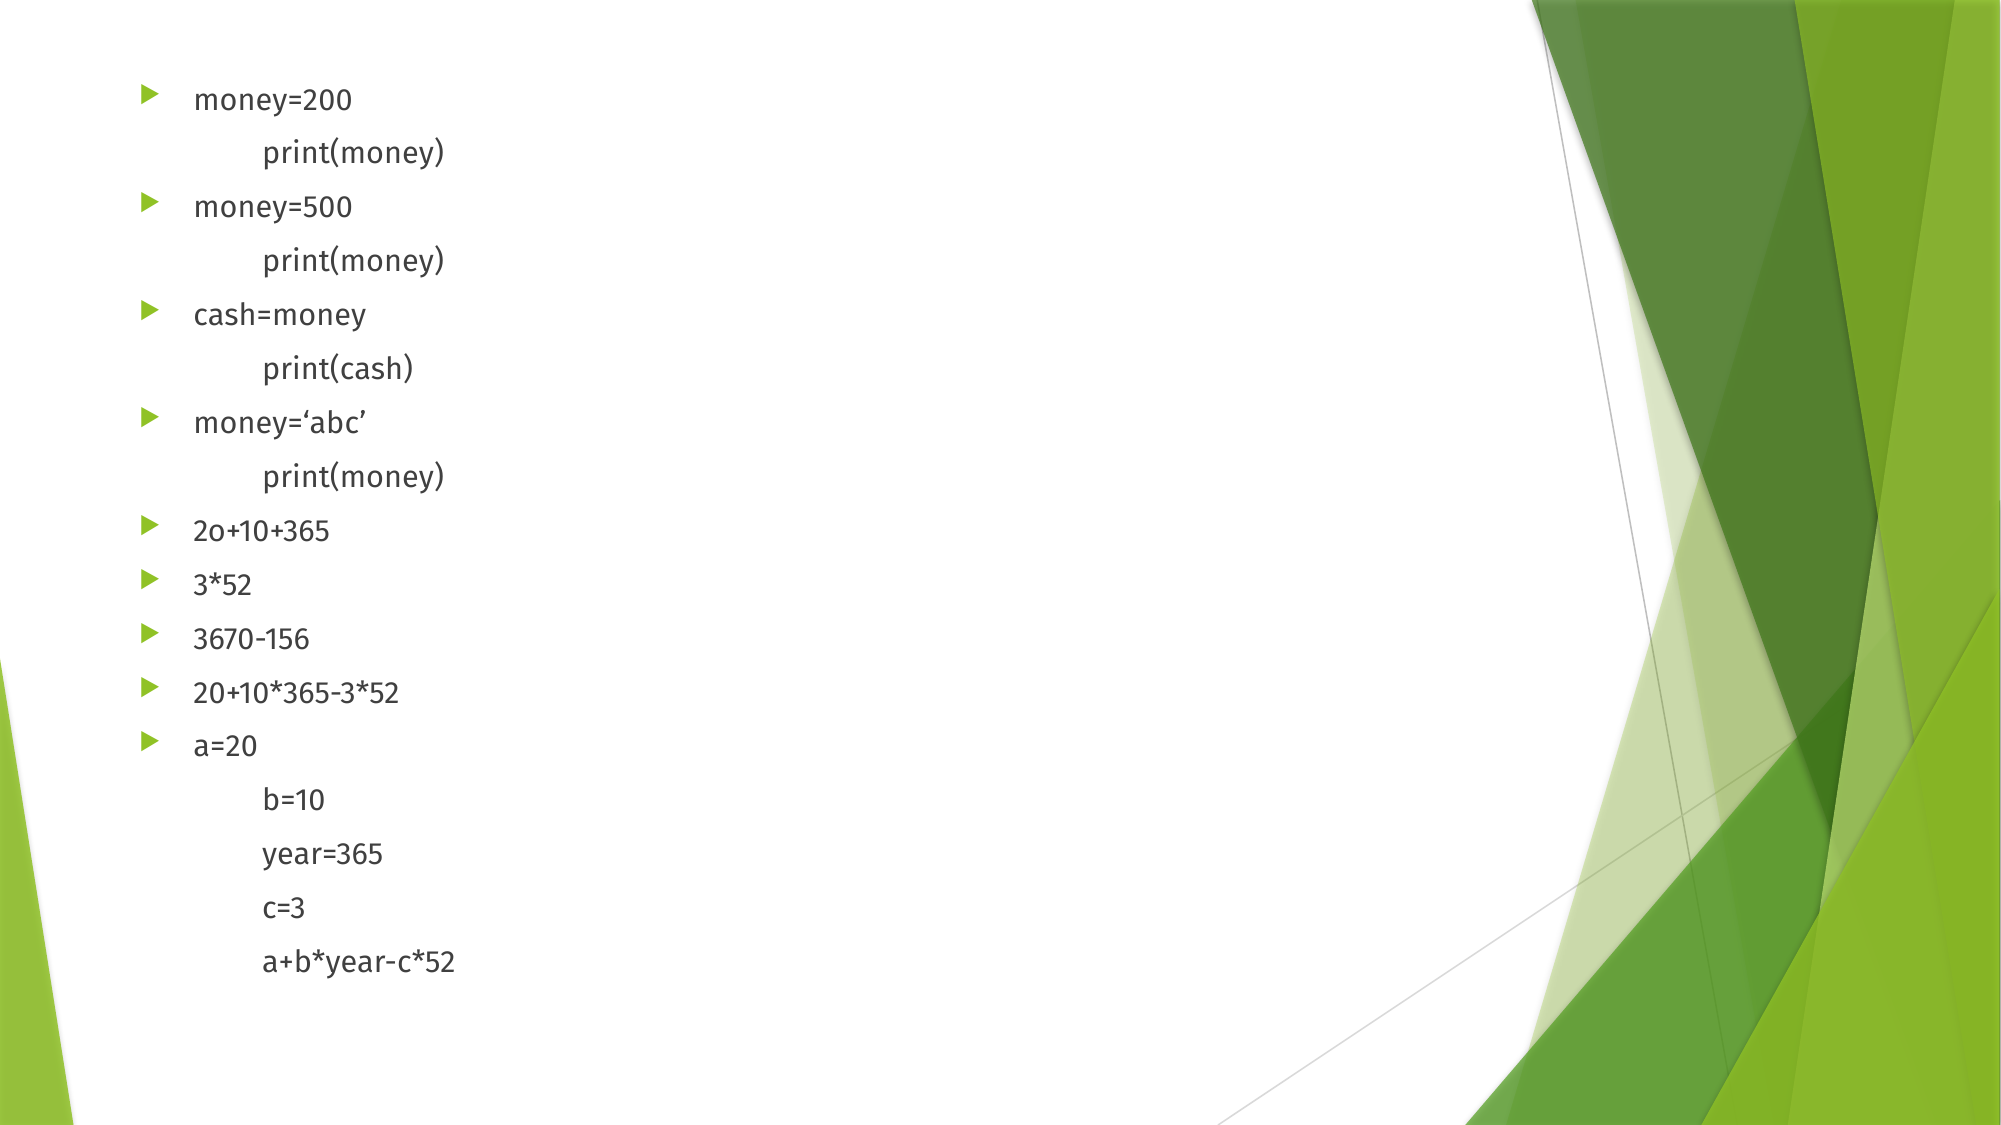

money=200
	print(money)
money=500
	print(money)
cash=money
	print(cash)
money=‘abc’
	print(money)
2o+10+365
3*52
3670-156
20+10*365-3*52
a=20
	b=10
	year=365
	c=3
	a+b*year-c*52